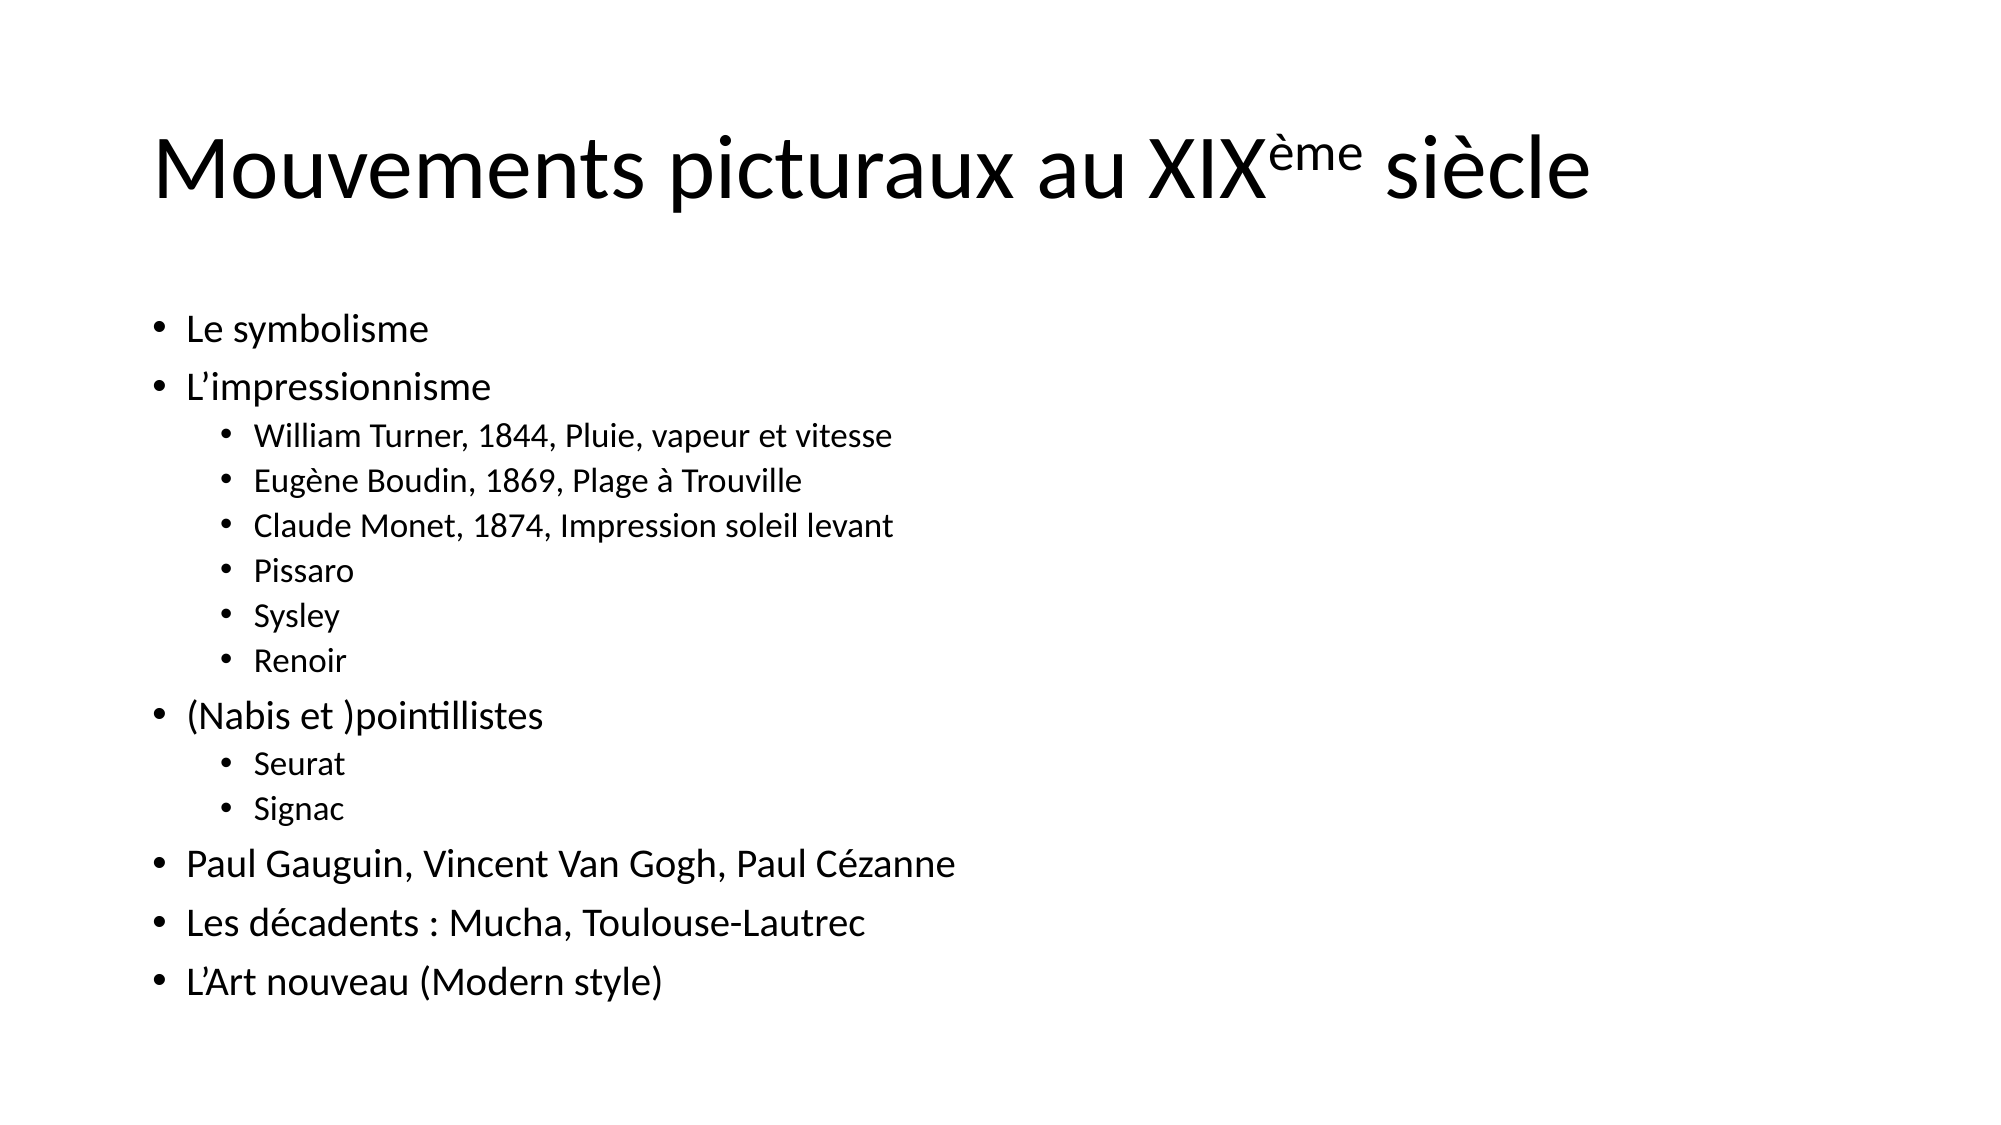

# Mouvements picturaux au XIXème siècle
Le symbolisme
L’impressionnisme
William Turner, 1844, Pluie, vapeur et vitesse
Eugène Boudin, 1869, Plage à Trouville
Claude Monet, 1874, Impression soleil levant
Pissaro
Sysley
Renoir
(Nabis et )pointillistes
Seurat
Signac
Paul Gauguin, Vincent Van Gogh, Paul Cézanne
Les décadents : Mucha, Toulouse-Lautrec
L’Art nouveau (Modern style)